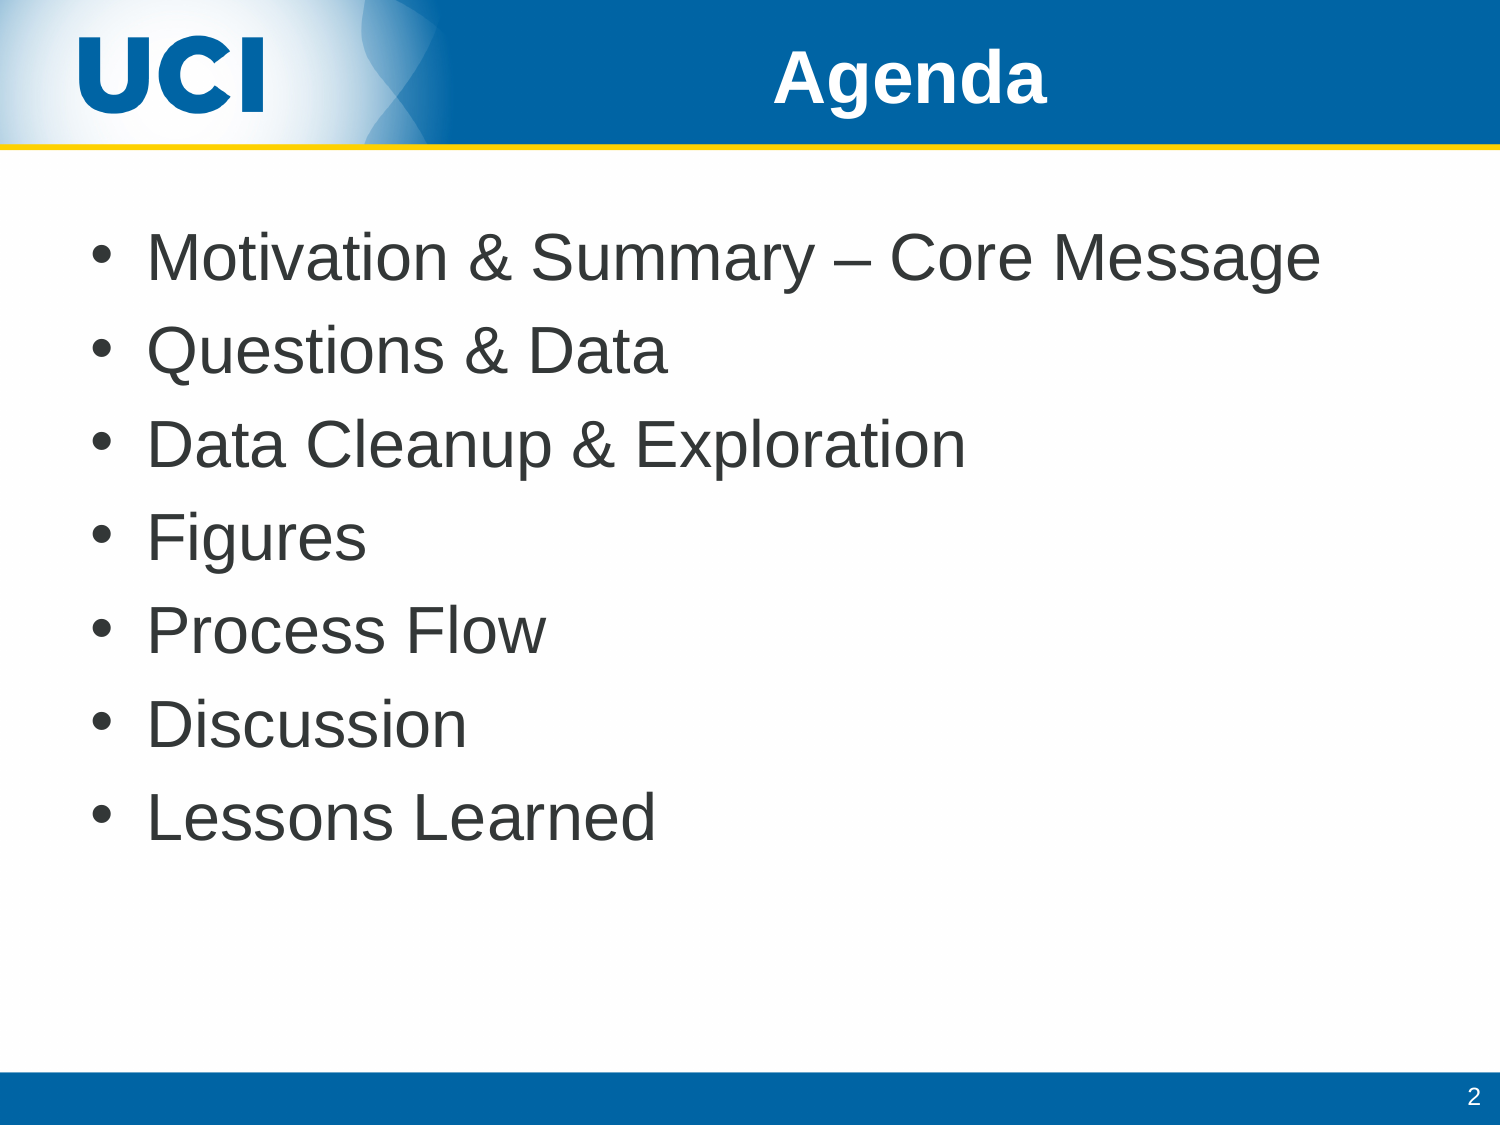

# Agenda
Motivation & Summary – Core Message
Questions & Data
Data Cleanup & Exploration
Figures
Process Flow
Discussion
Lessons Learned

2